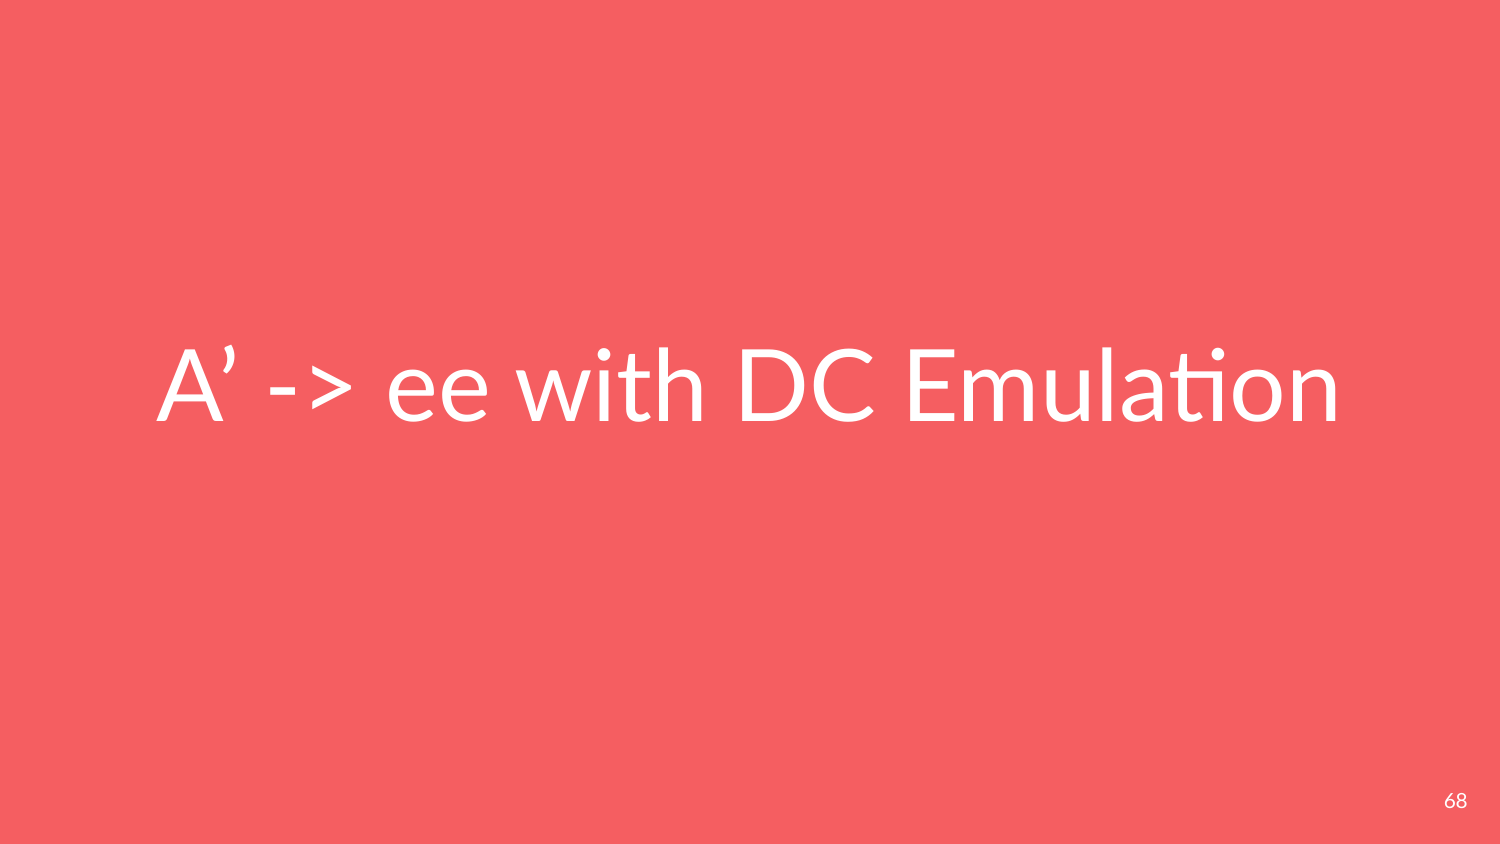

# A’ -> ee with DC Emulation
68